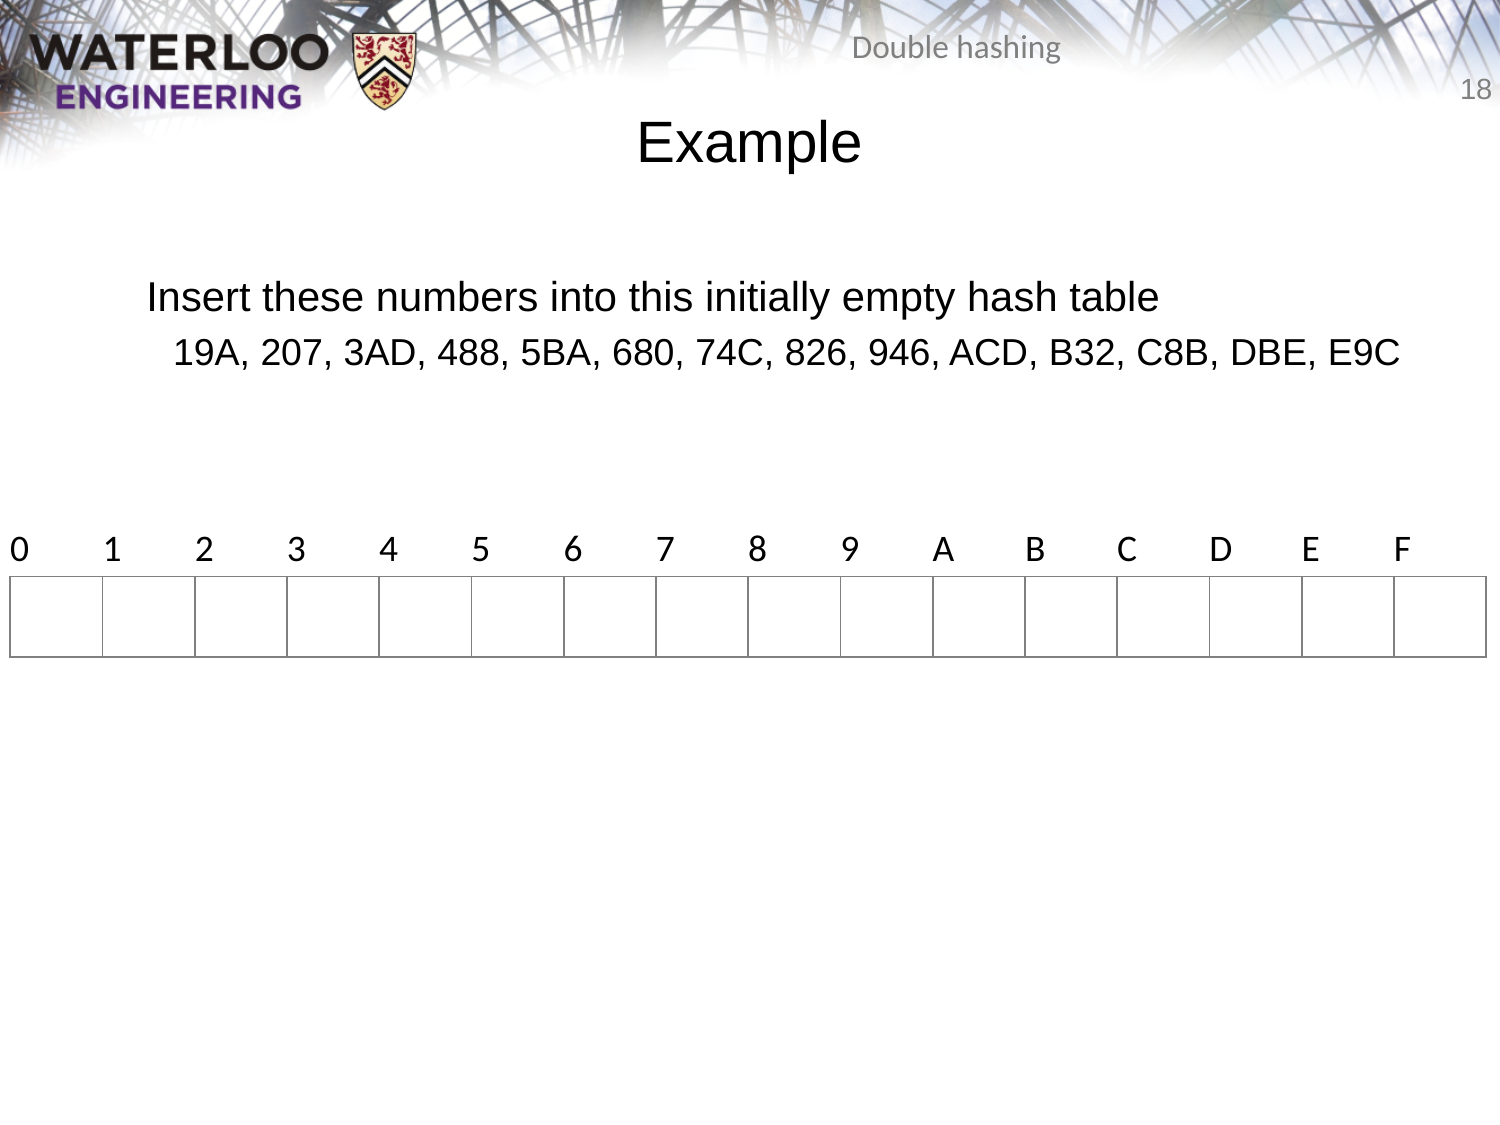

# Example
	Insert these numbers into this initially empty hash table
19A, 207, 3AD, 488, 5BA, 680, 74C, 826, 946, ACD, B32, C8B, DBE, E9C
| 0 | 1 | 2 | 3 | 4 | 5 | 6 | 7 | 8 | 9 | A | B | C | D | E | F |
| --- | --- | --- | --- | --- | --- | --- | --- | --- | --- | --- | --- | --- | --- | --- | --- |
|  |  |  |  |  |  |  |  |  |  |  |  |  |  |  |  |